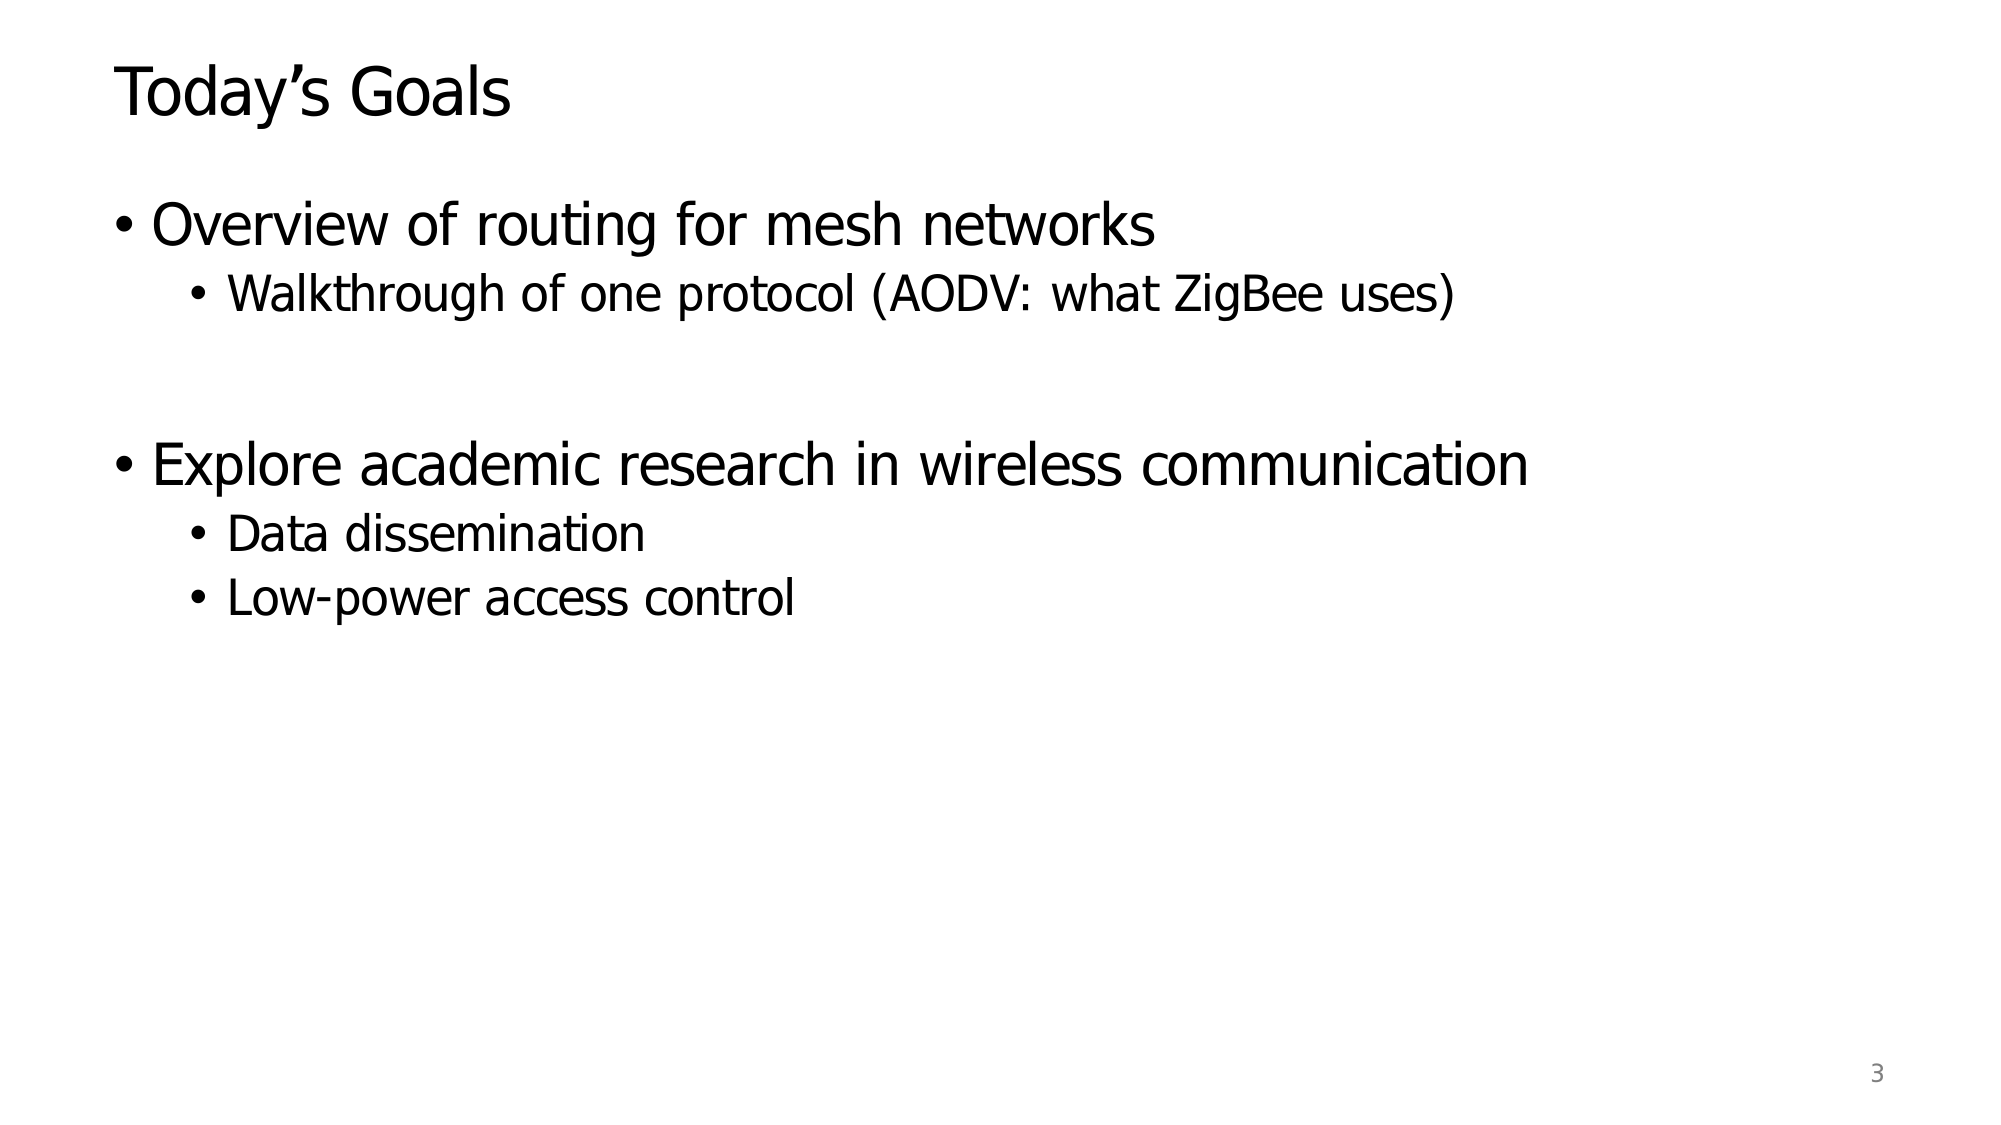

# Today’s Goals
Overview of routing for mesh networks
Walkthrough of one protocol (AODV: what ZigBee uses)

Explore academic research in wireless communication
Data dissemination
Low-power access control

3